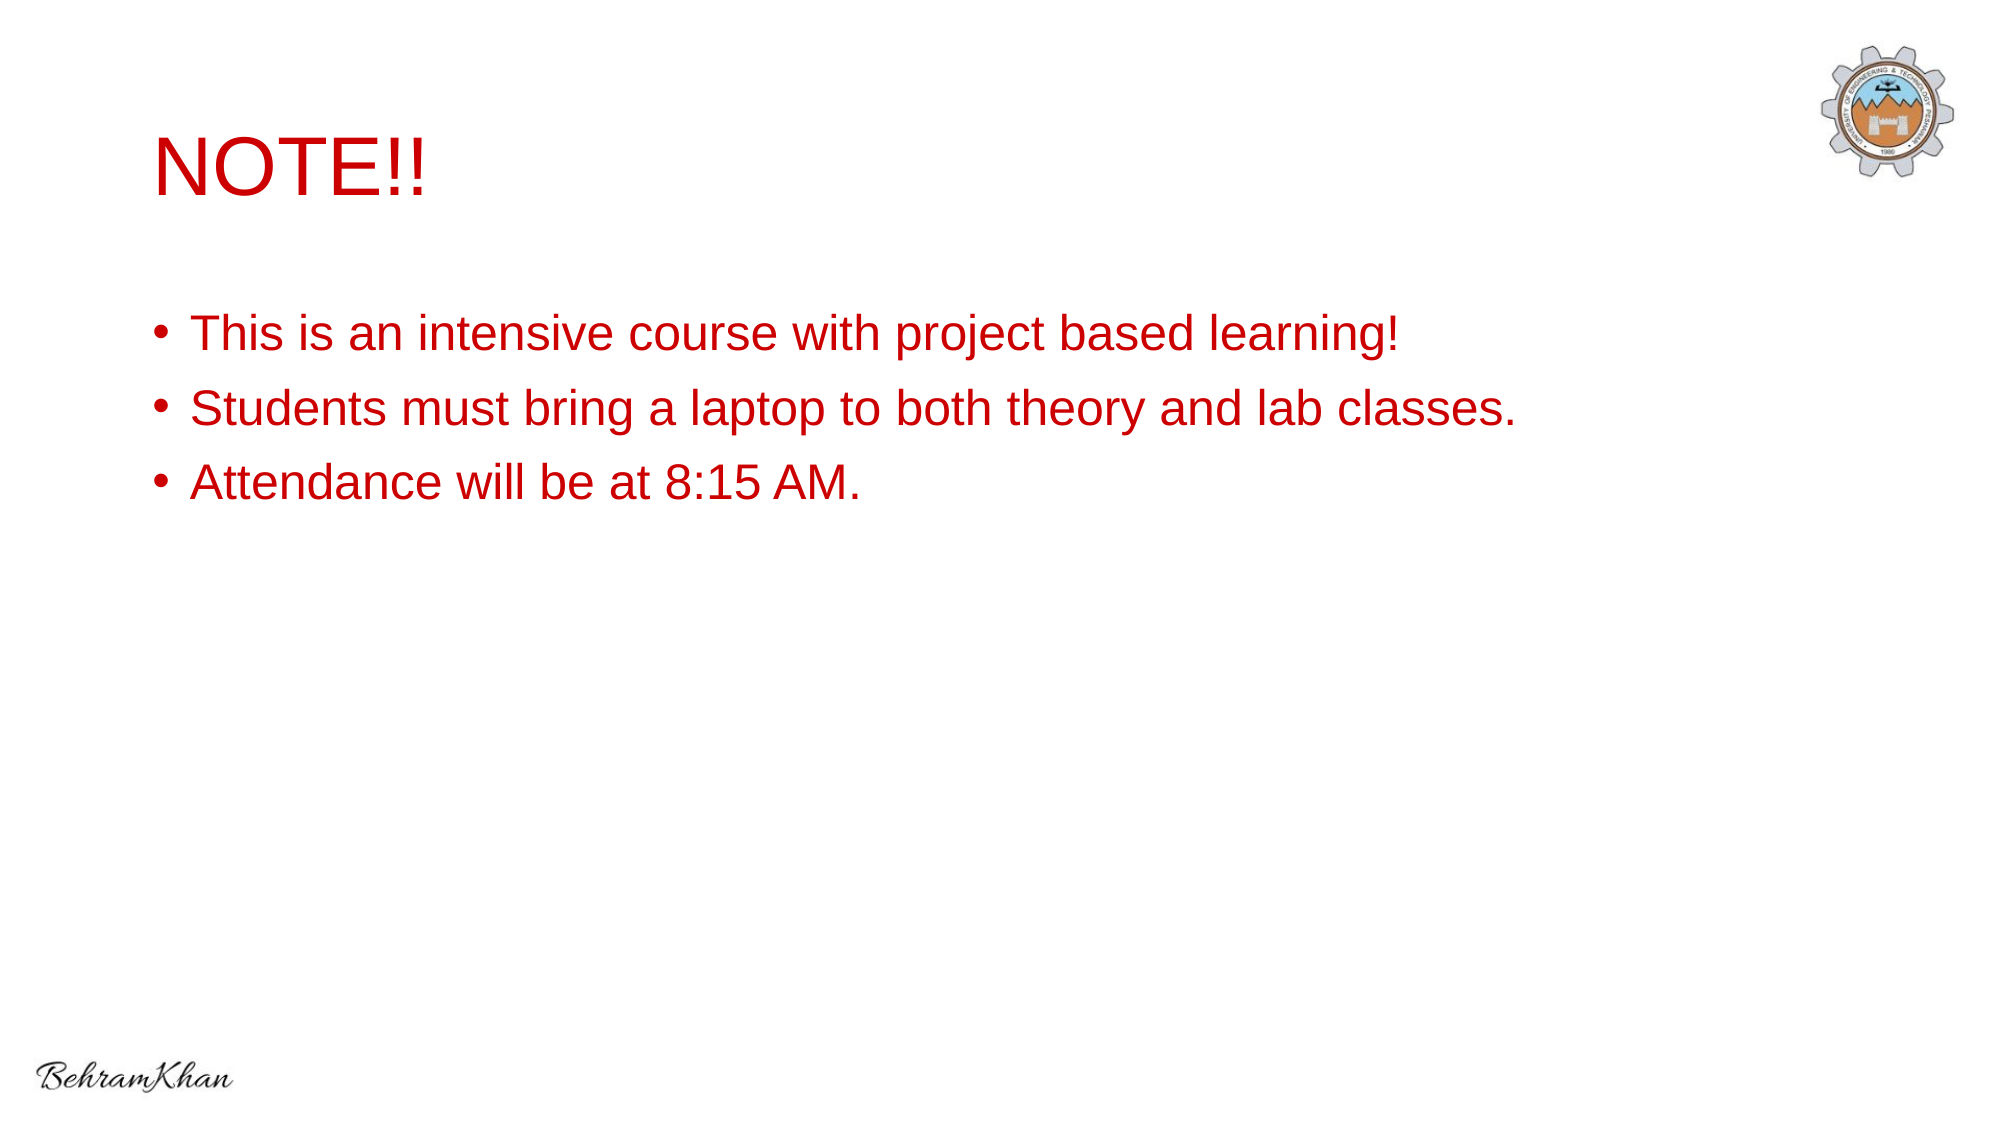

# NOTE!!
This is an intensive course with project based learning!
Students must bring a laptop to both theory and lab classes.
Attendance will be at 8:15 AM.